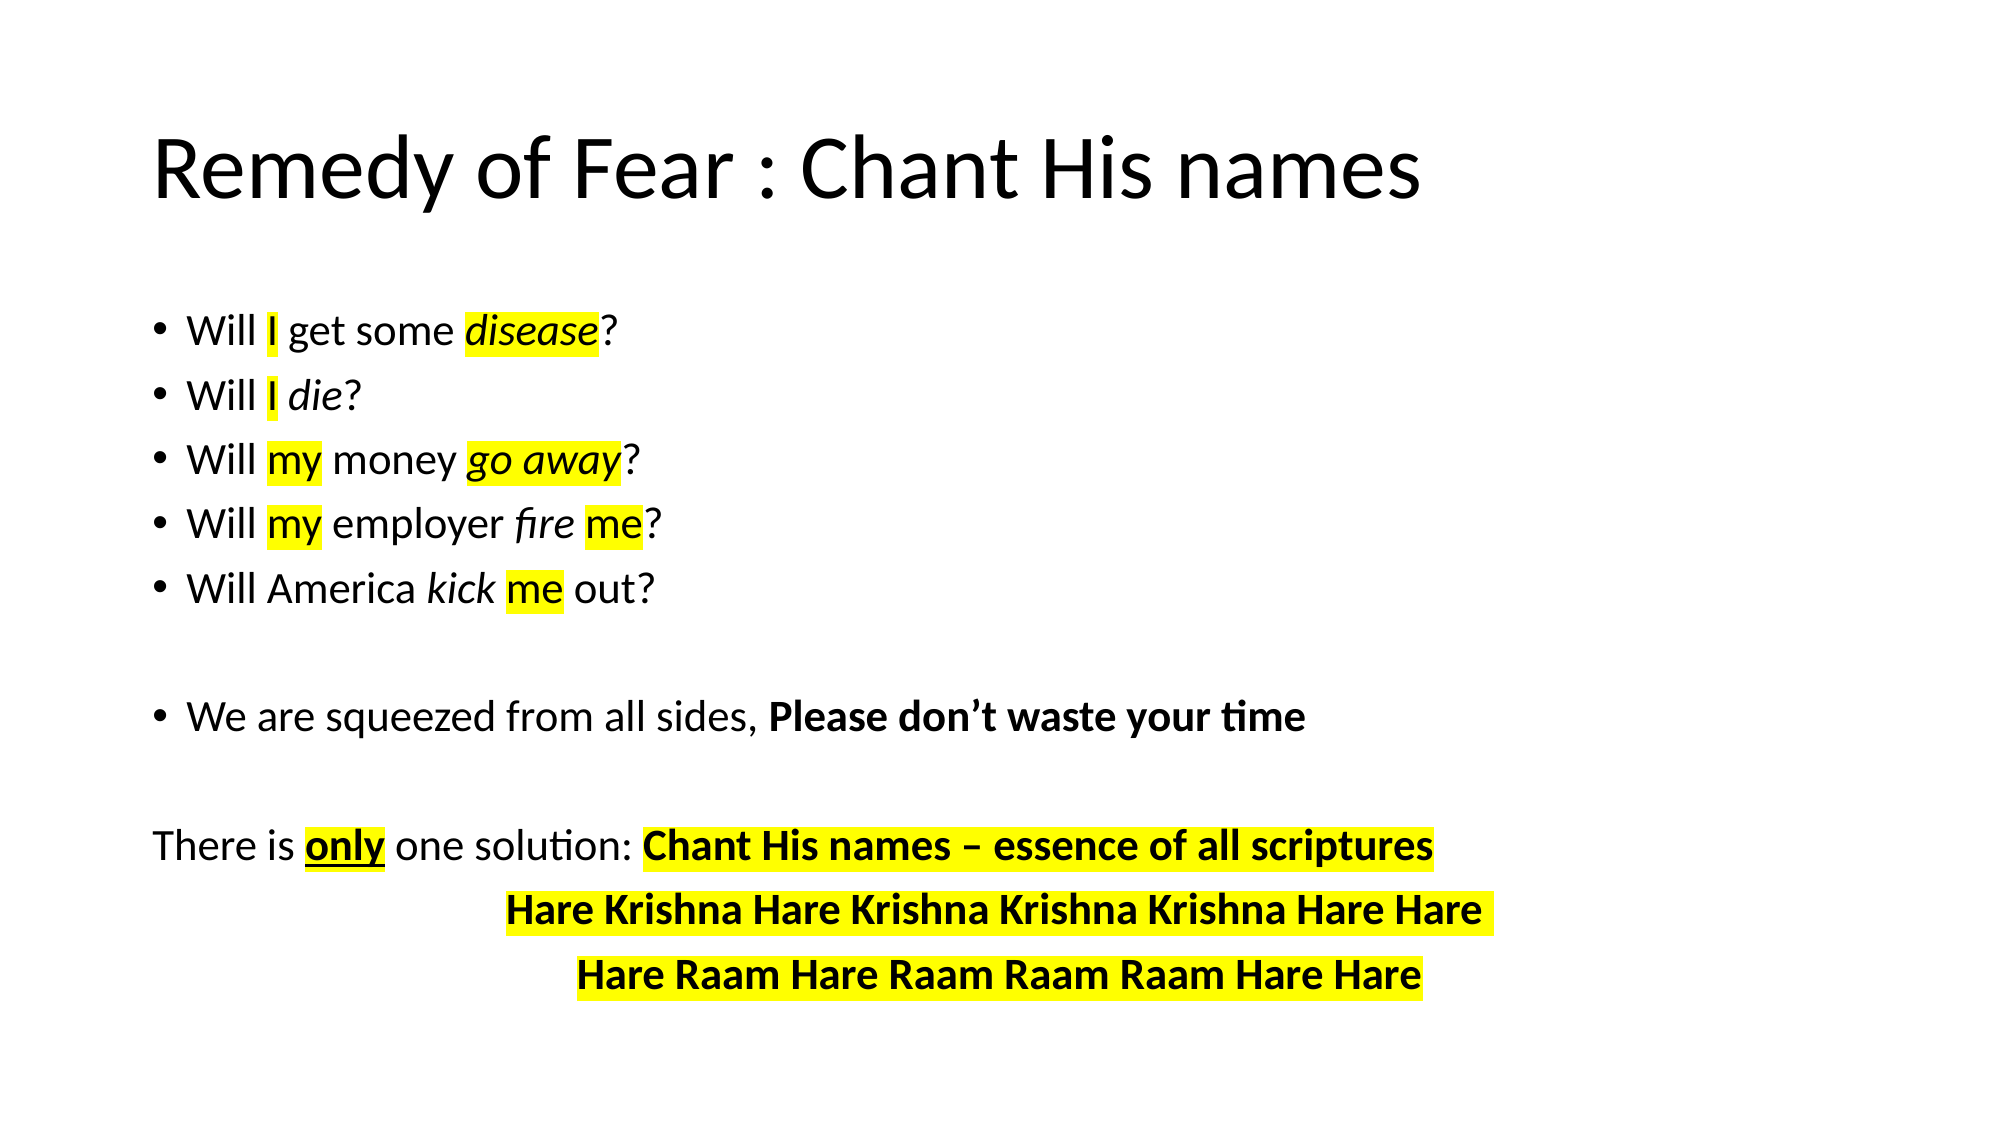

# Remedy of Fear : Chant His names
Will I get some disease?
Will I die?
Will my money go away?
Will my employer fire me?
Will America kick me out?

We are squeezed from all sides, Please don’t waste your time

There is only one solution: Chant His names – essence of all scriptures
Hare Krishna Hare Krishna Krishna Krishna Hare Hare
Hare Raam Hare Raam Raam Raam Hare Hare